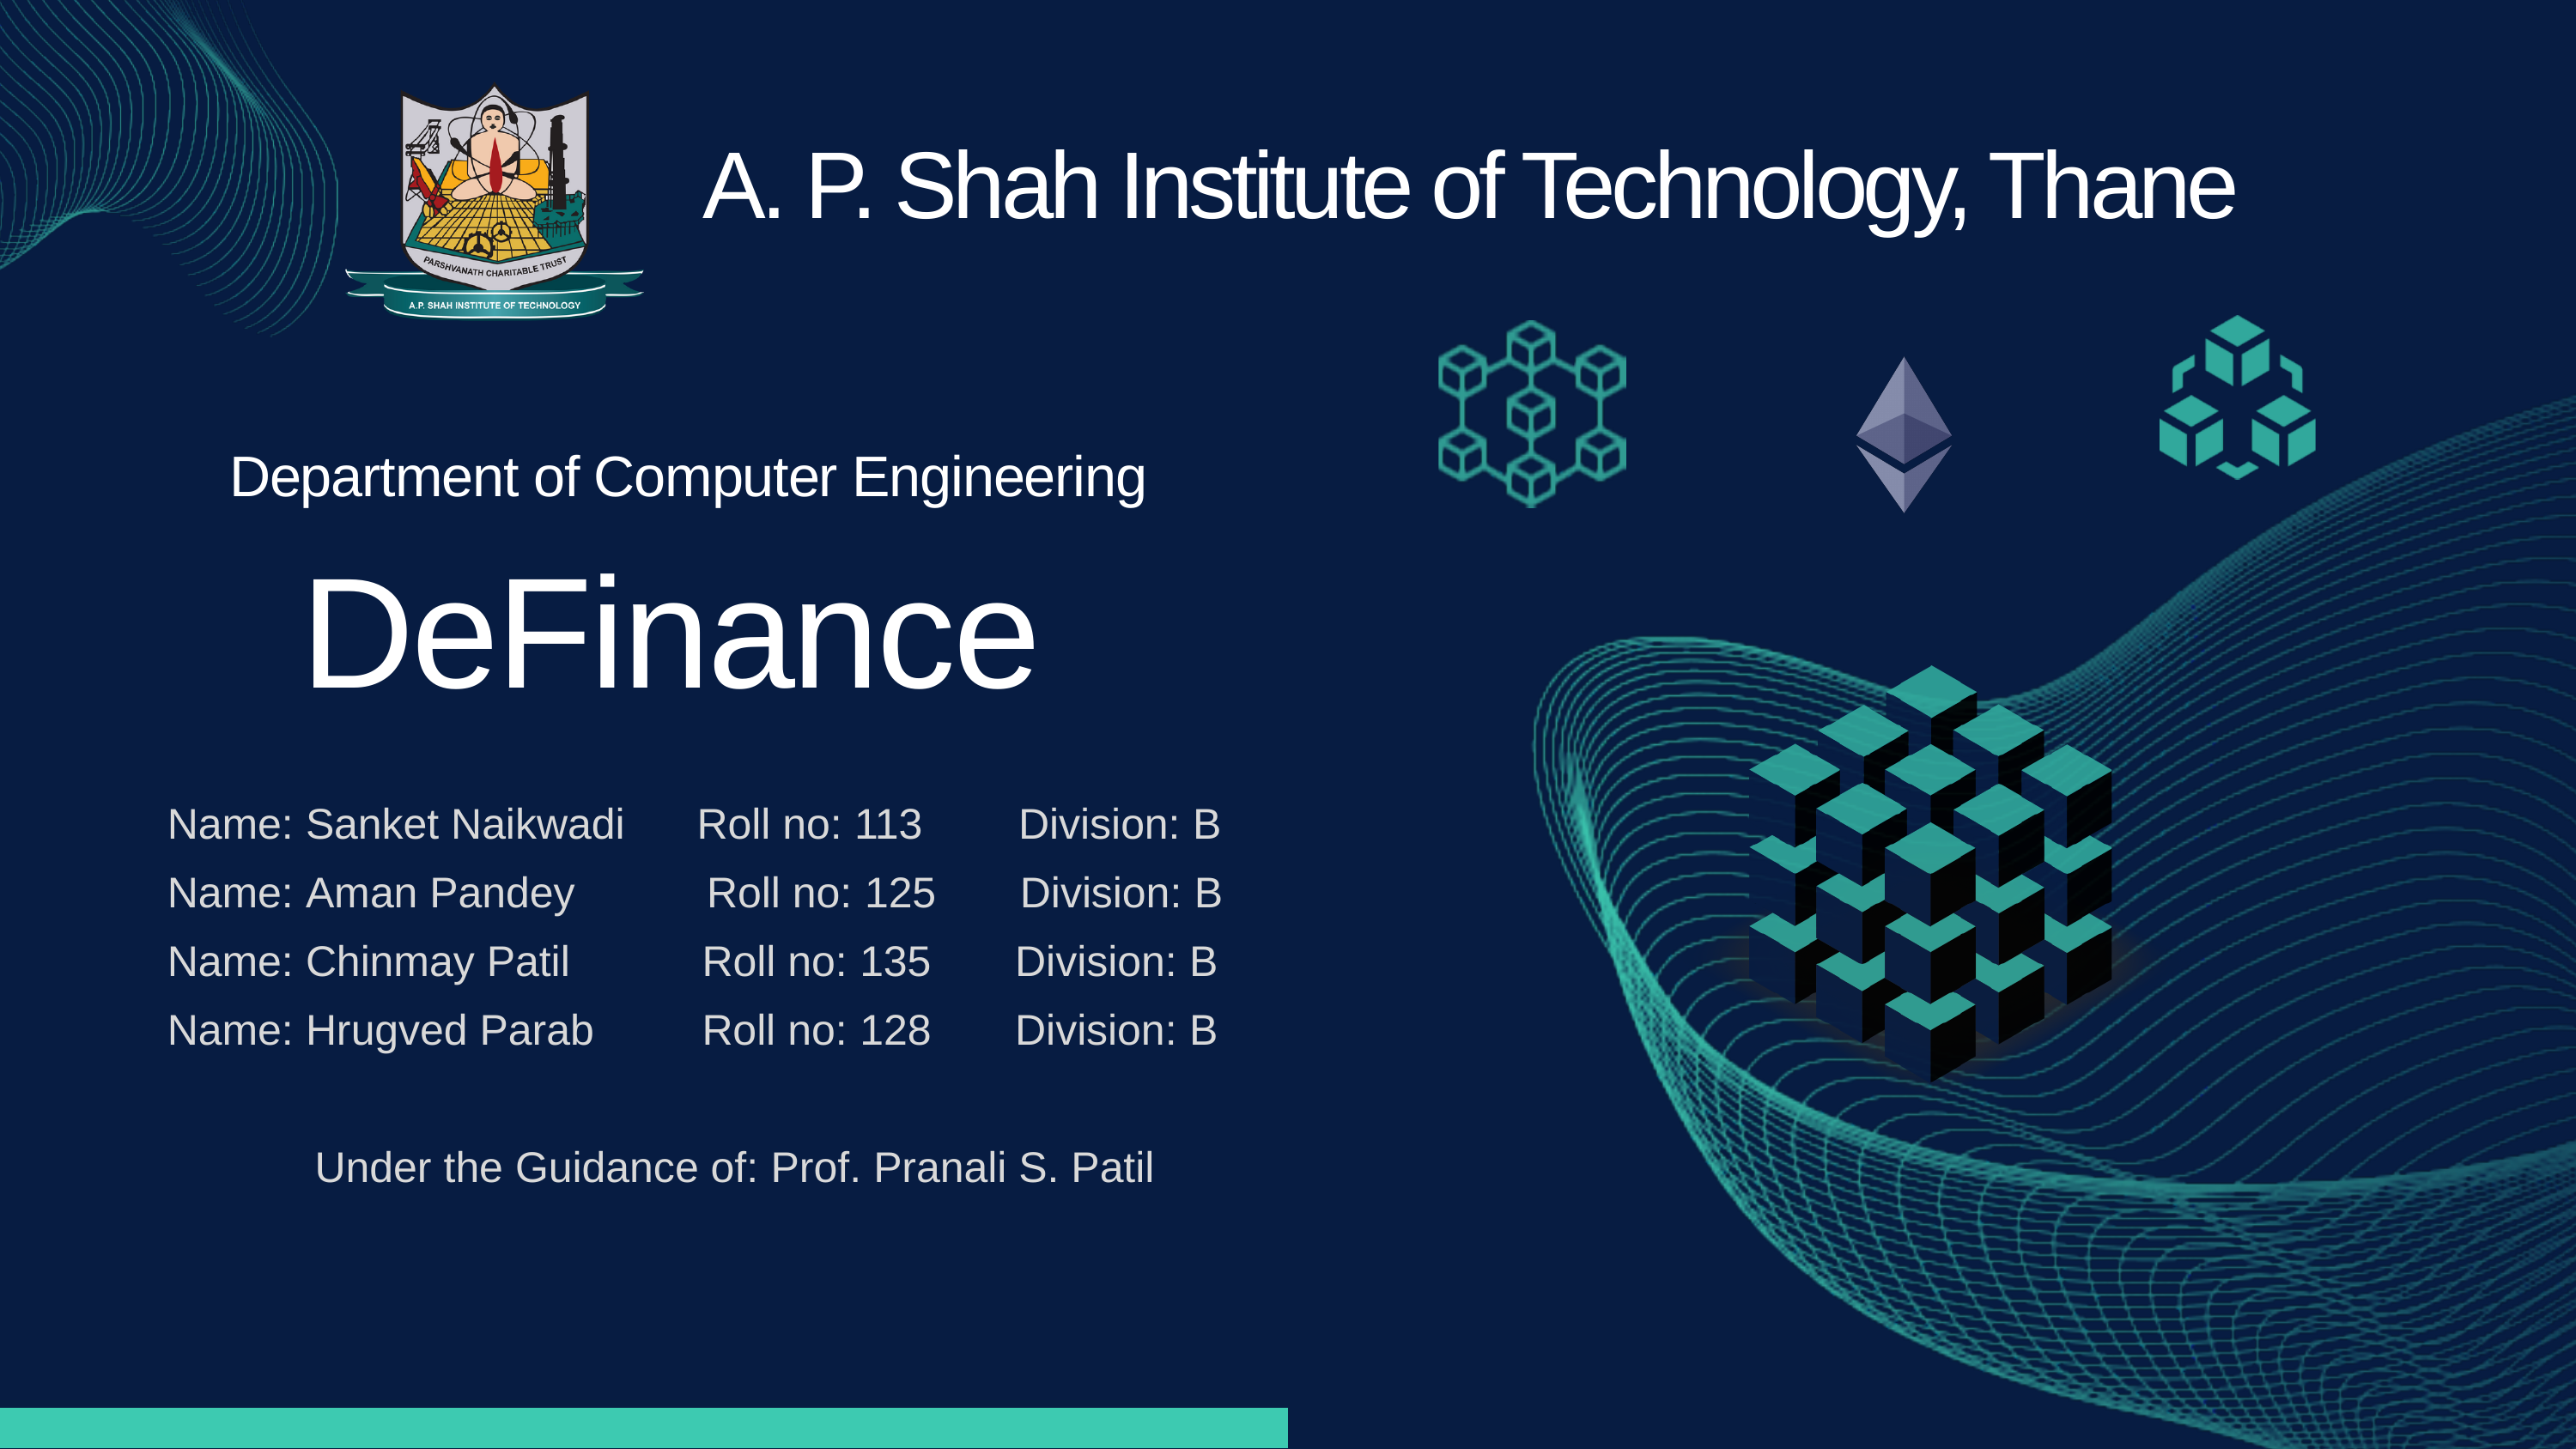

A. P. Shah Institute of Technology, Thane

Department of Computer Engineering
DeFinance

Name: Sanket Naikwadi      Roll no: 113        Division: B
Name: Aman Pandey           Roll no: 125       Division: B
Name: Chinmay Patil           Roll no: 135       Division: B
Name: Hrugved Parab         Roll no: 128       Division: B

Under the Guidance of: Prof. Pranali S. Patil